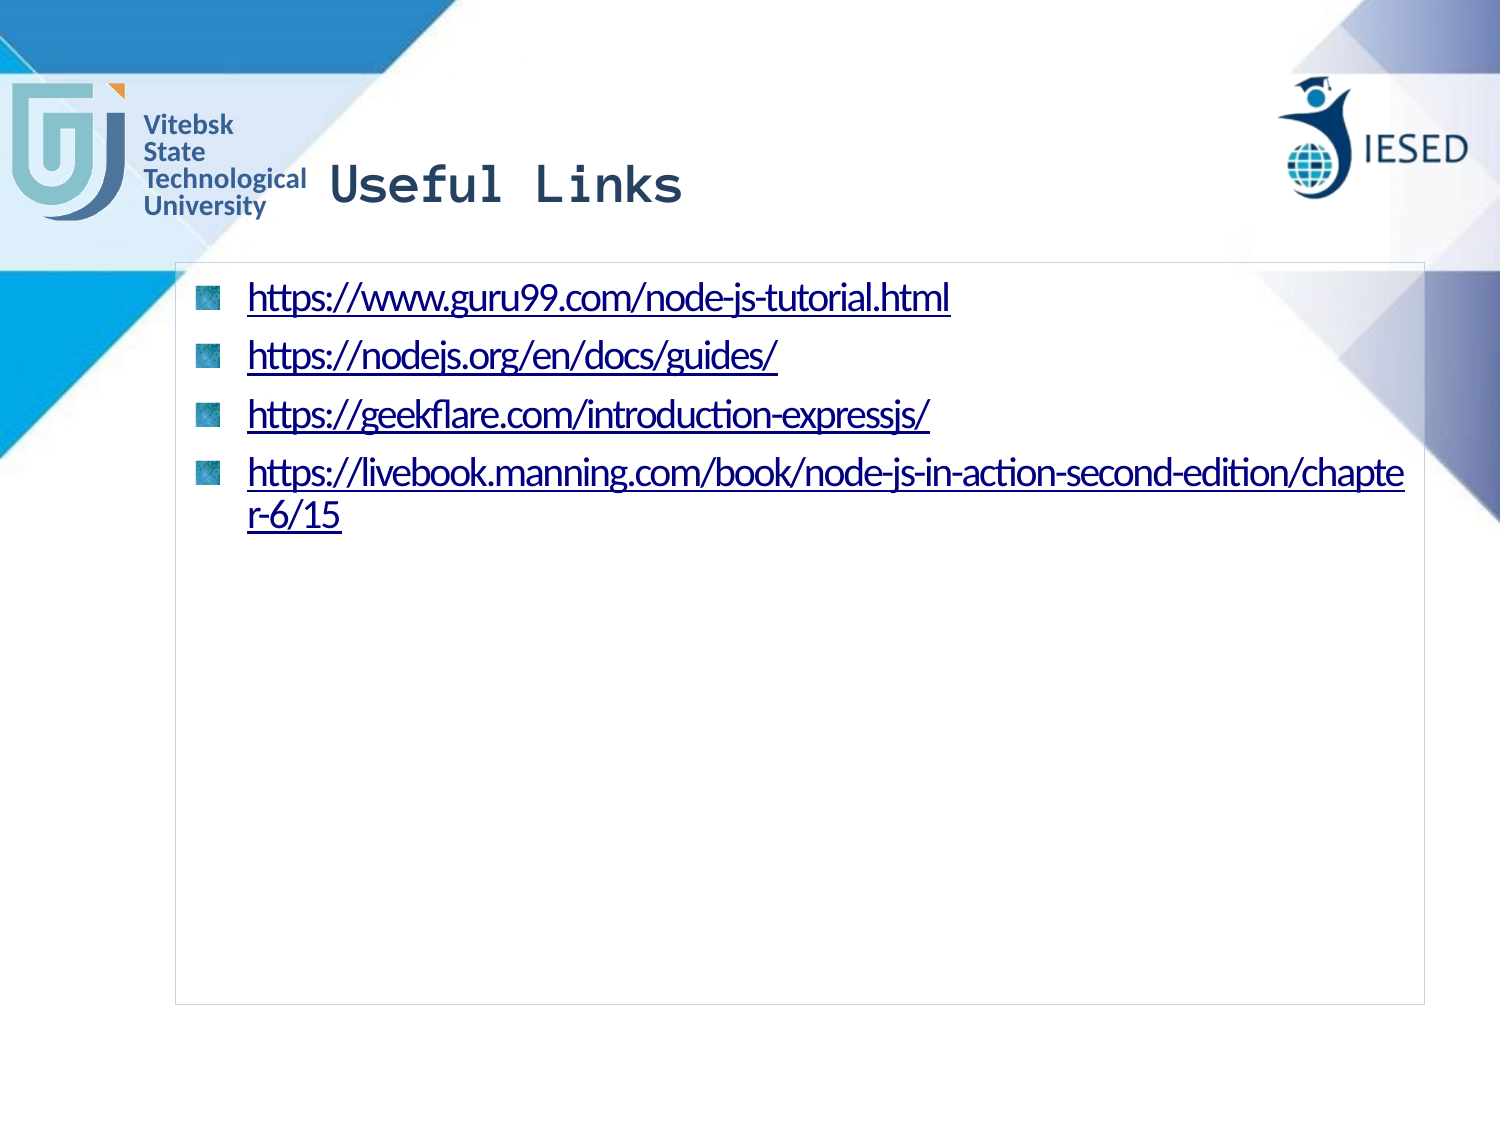

# Useful Links
https://www.guru99.com/node-js-tutorial.html
https://nodejs.org/en/docs/guides/
https://geekflare.com/introduction-expressjs/
https://livebook.manning.com/book/node-js-in-action-second-edition/chapter-6/15